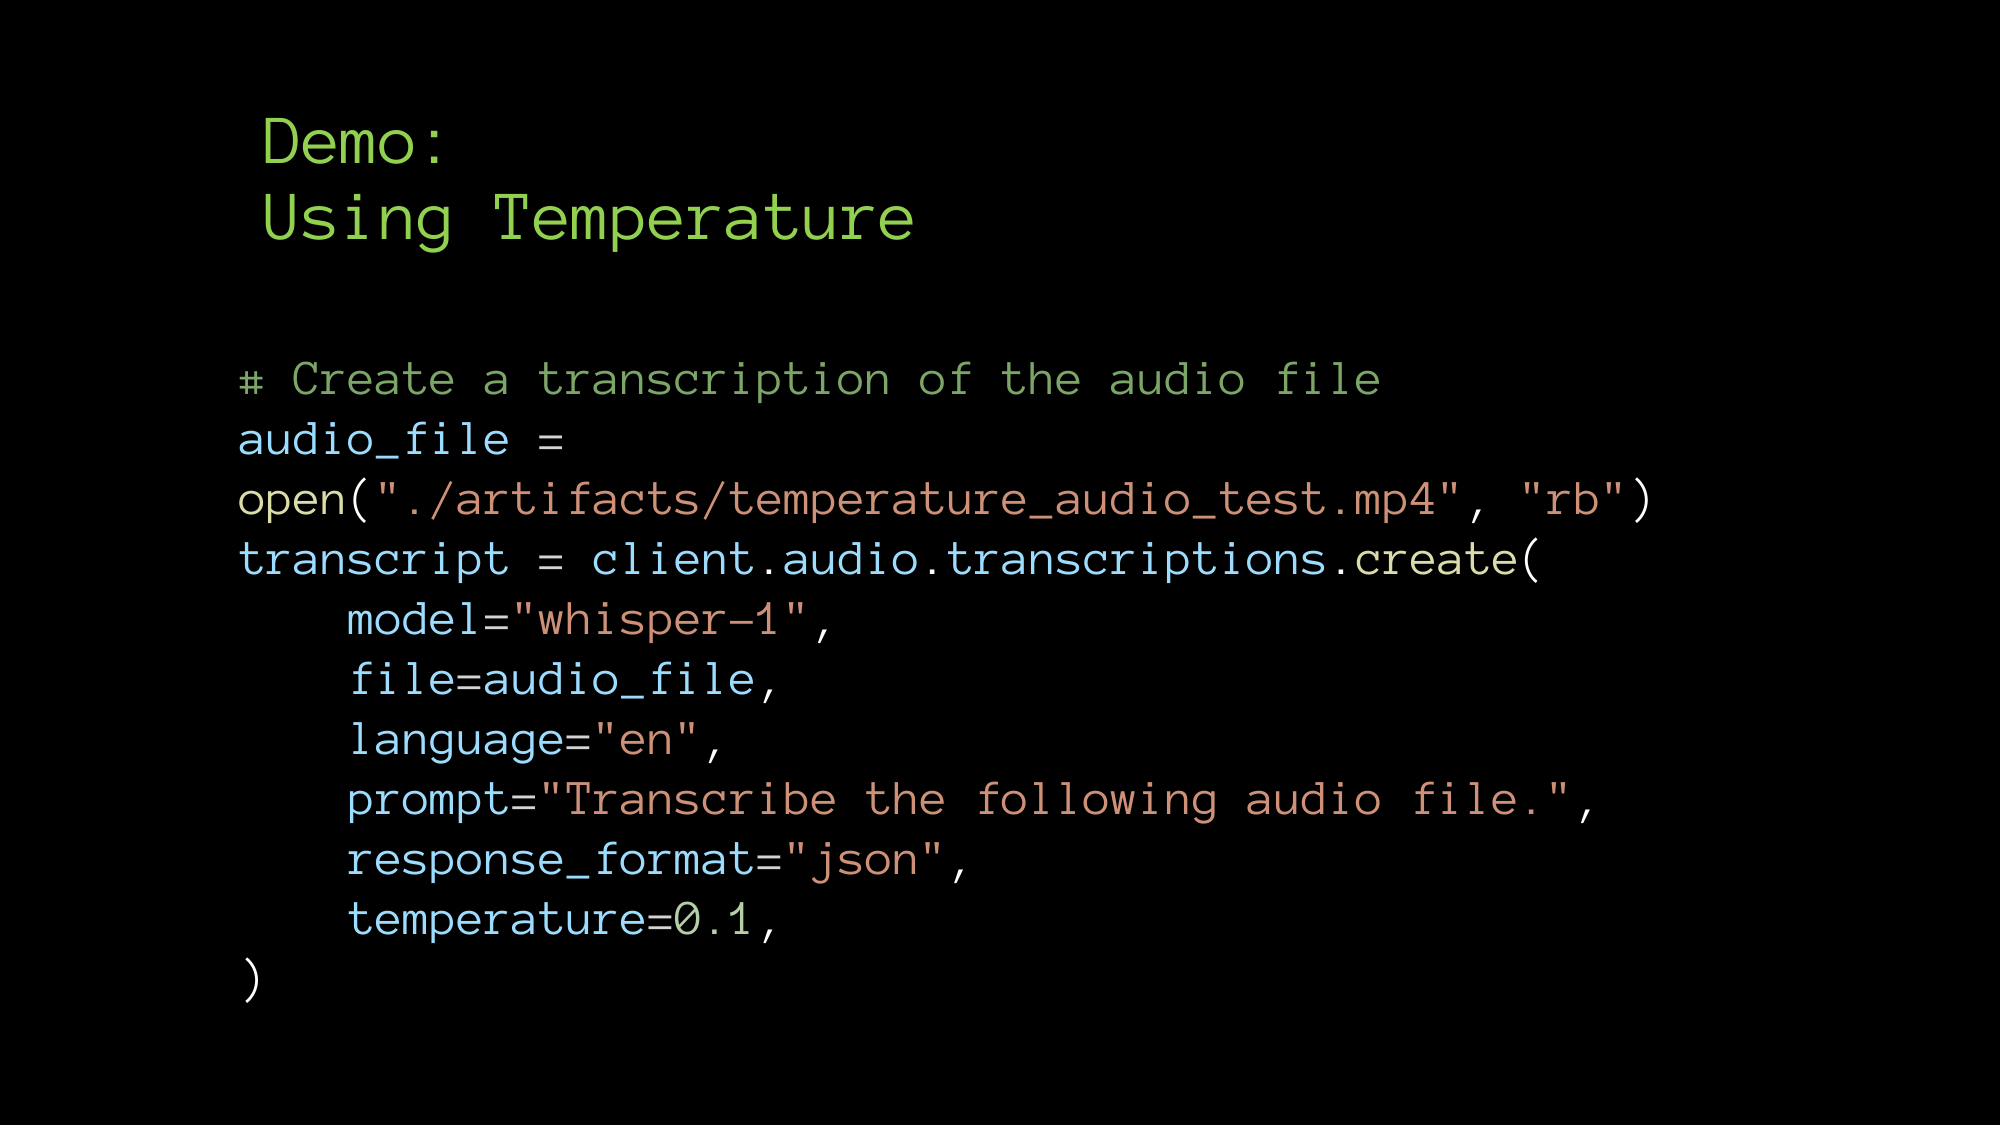

# Demo: Using Temperature
# Create a transcription of the audio file
audio_file = open("./artifacts/temperature_audio_test.mp4", "rb")
transcript = client.audio.transcriptions.create(
    model="whisper-1",
    file=audio_file,
    language="en",
    prompt="Transcribe the following audio file.",
    response_format="json",
    temperature=0.1,
)